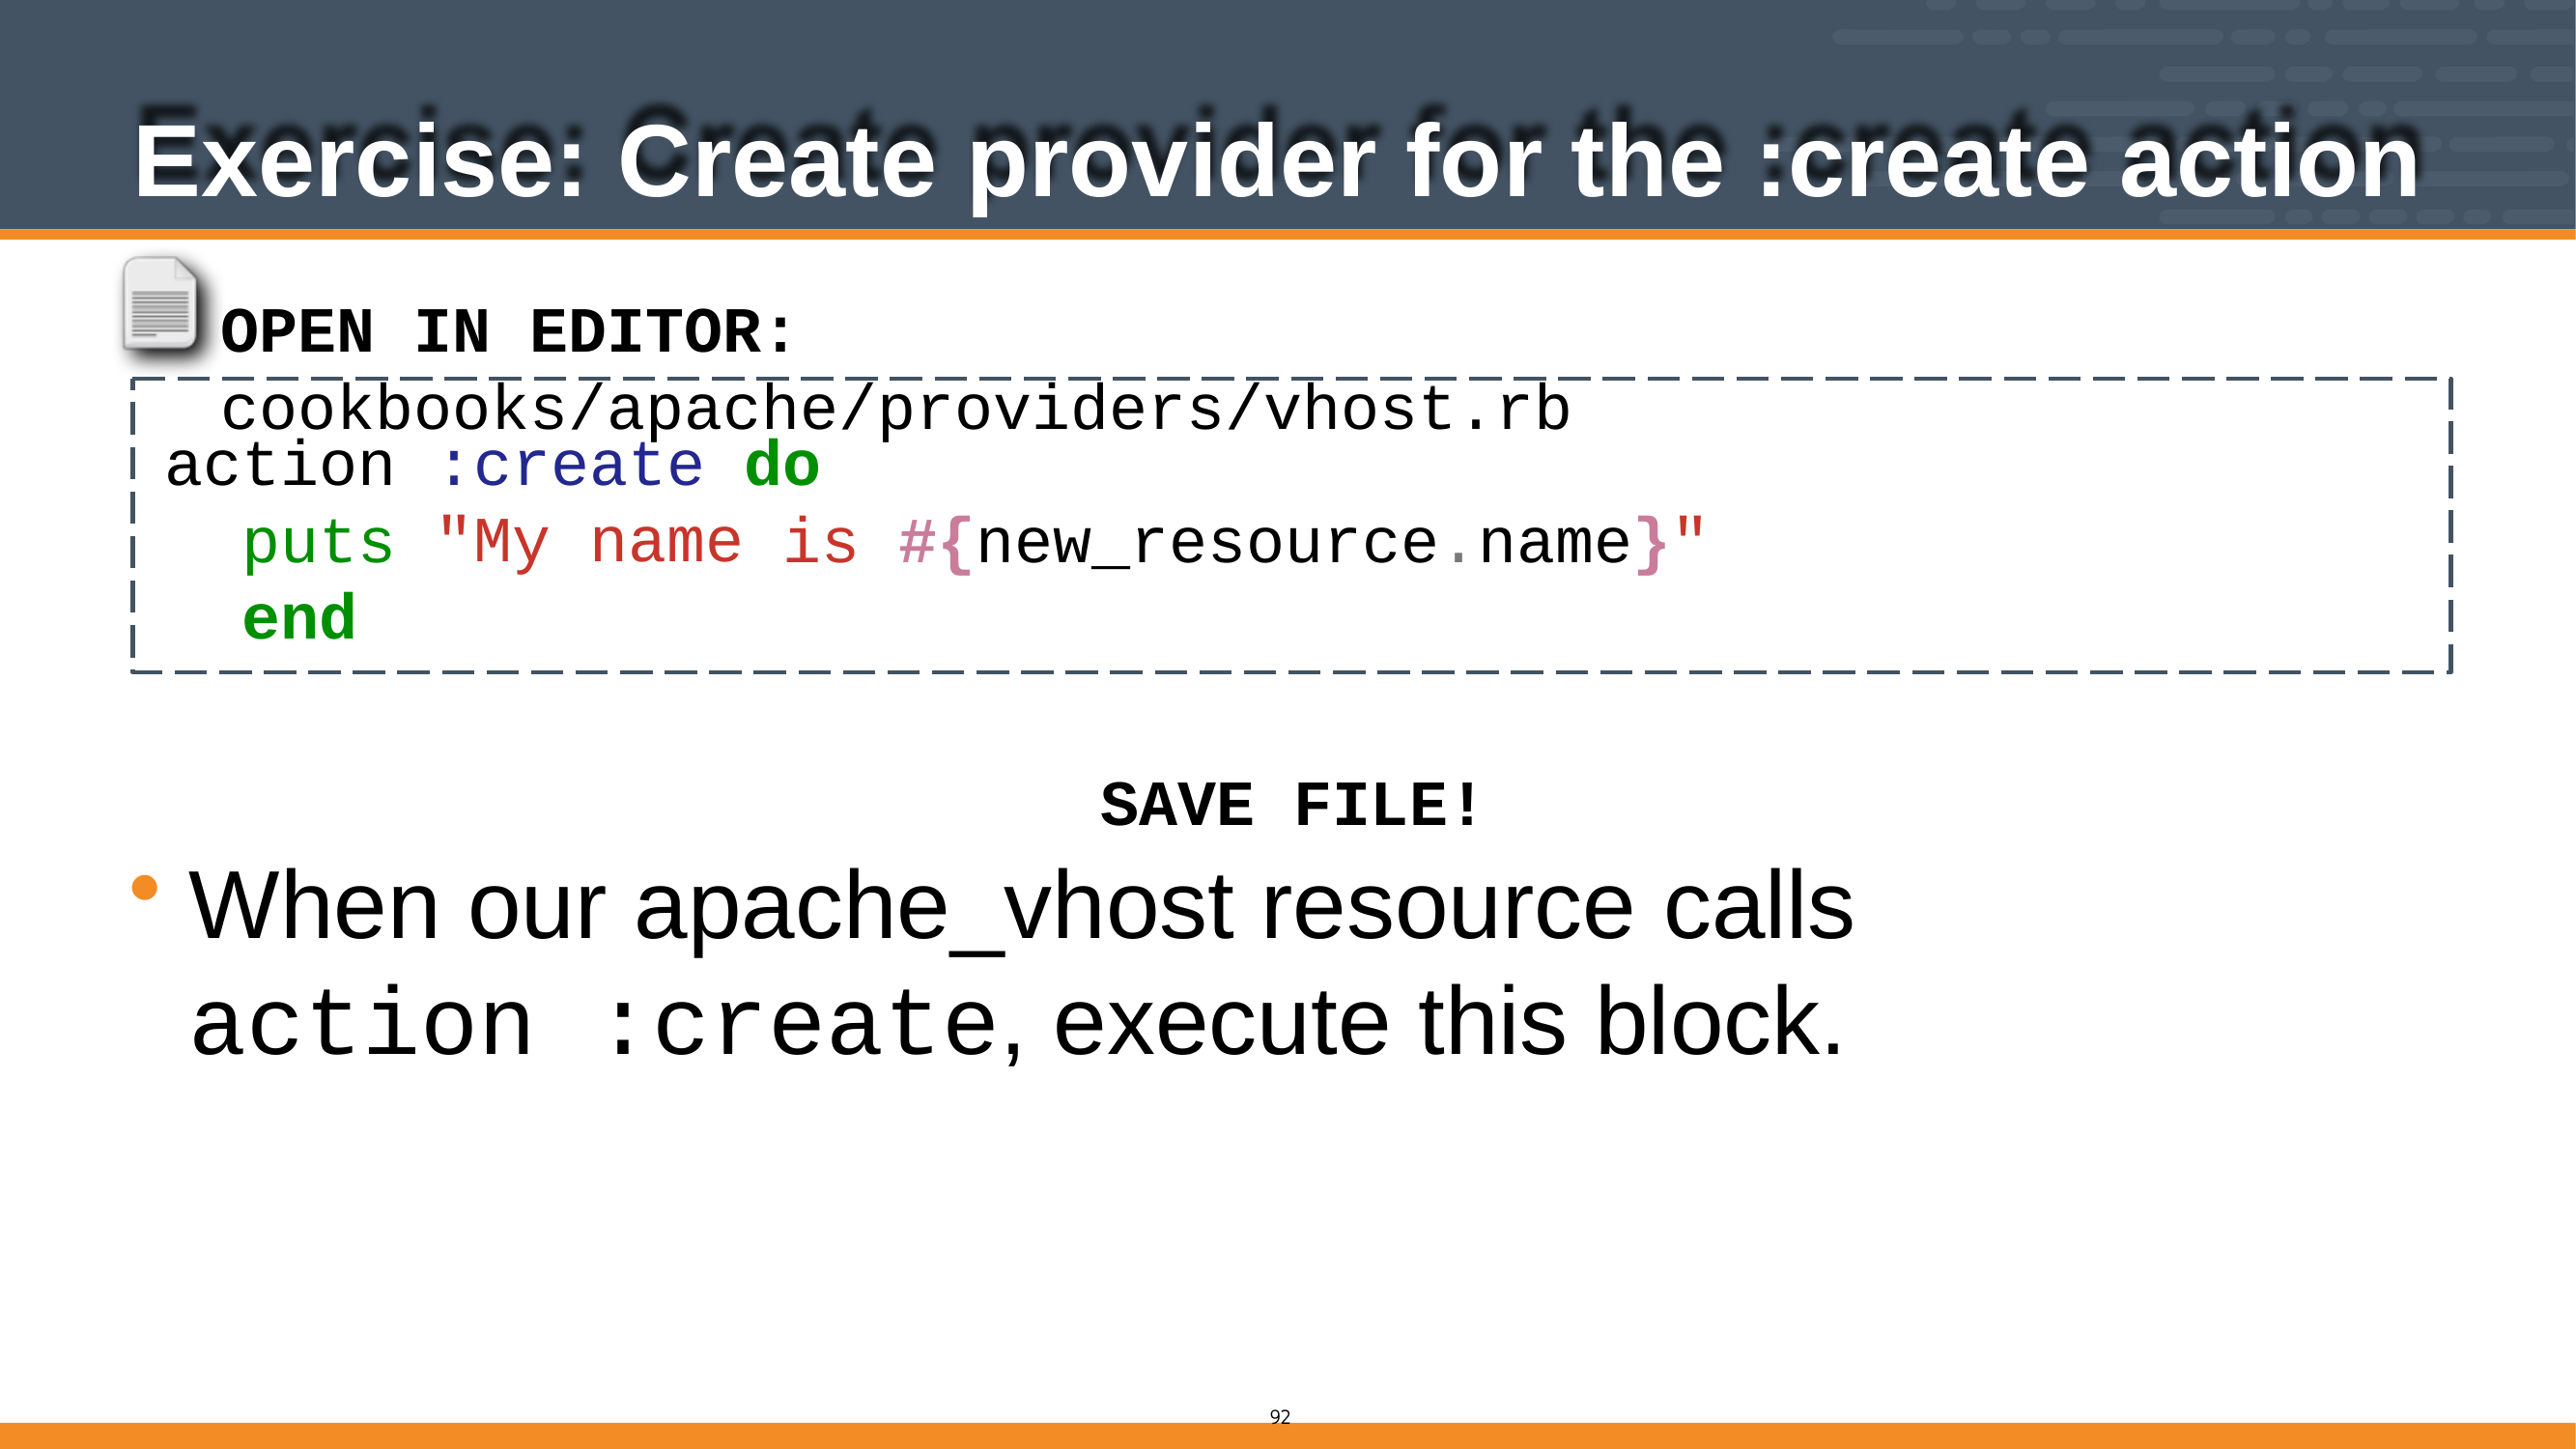

# Exercise: Create provider for the :create action

OPEN IN EDITOR: cookbooks/apache/providers/vhost.rb

action
puts
end
:create "My name
do
is #{new_resource.name}"
SAVE FILE!
When our apache_vhost resource calls
action :create, execute this block.
92